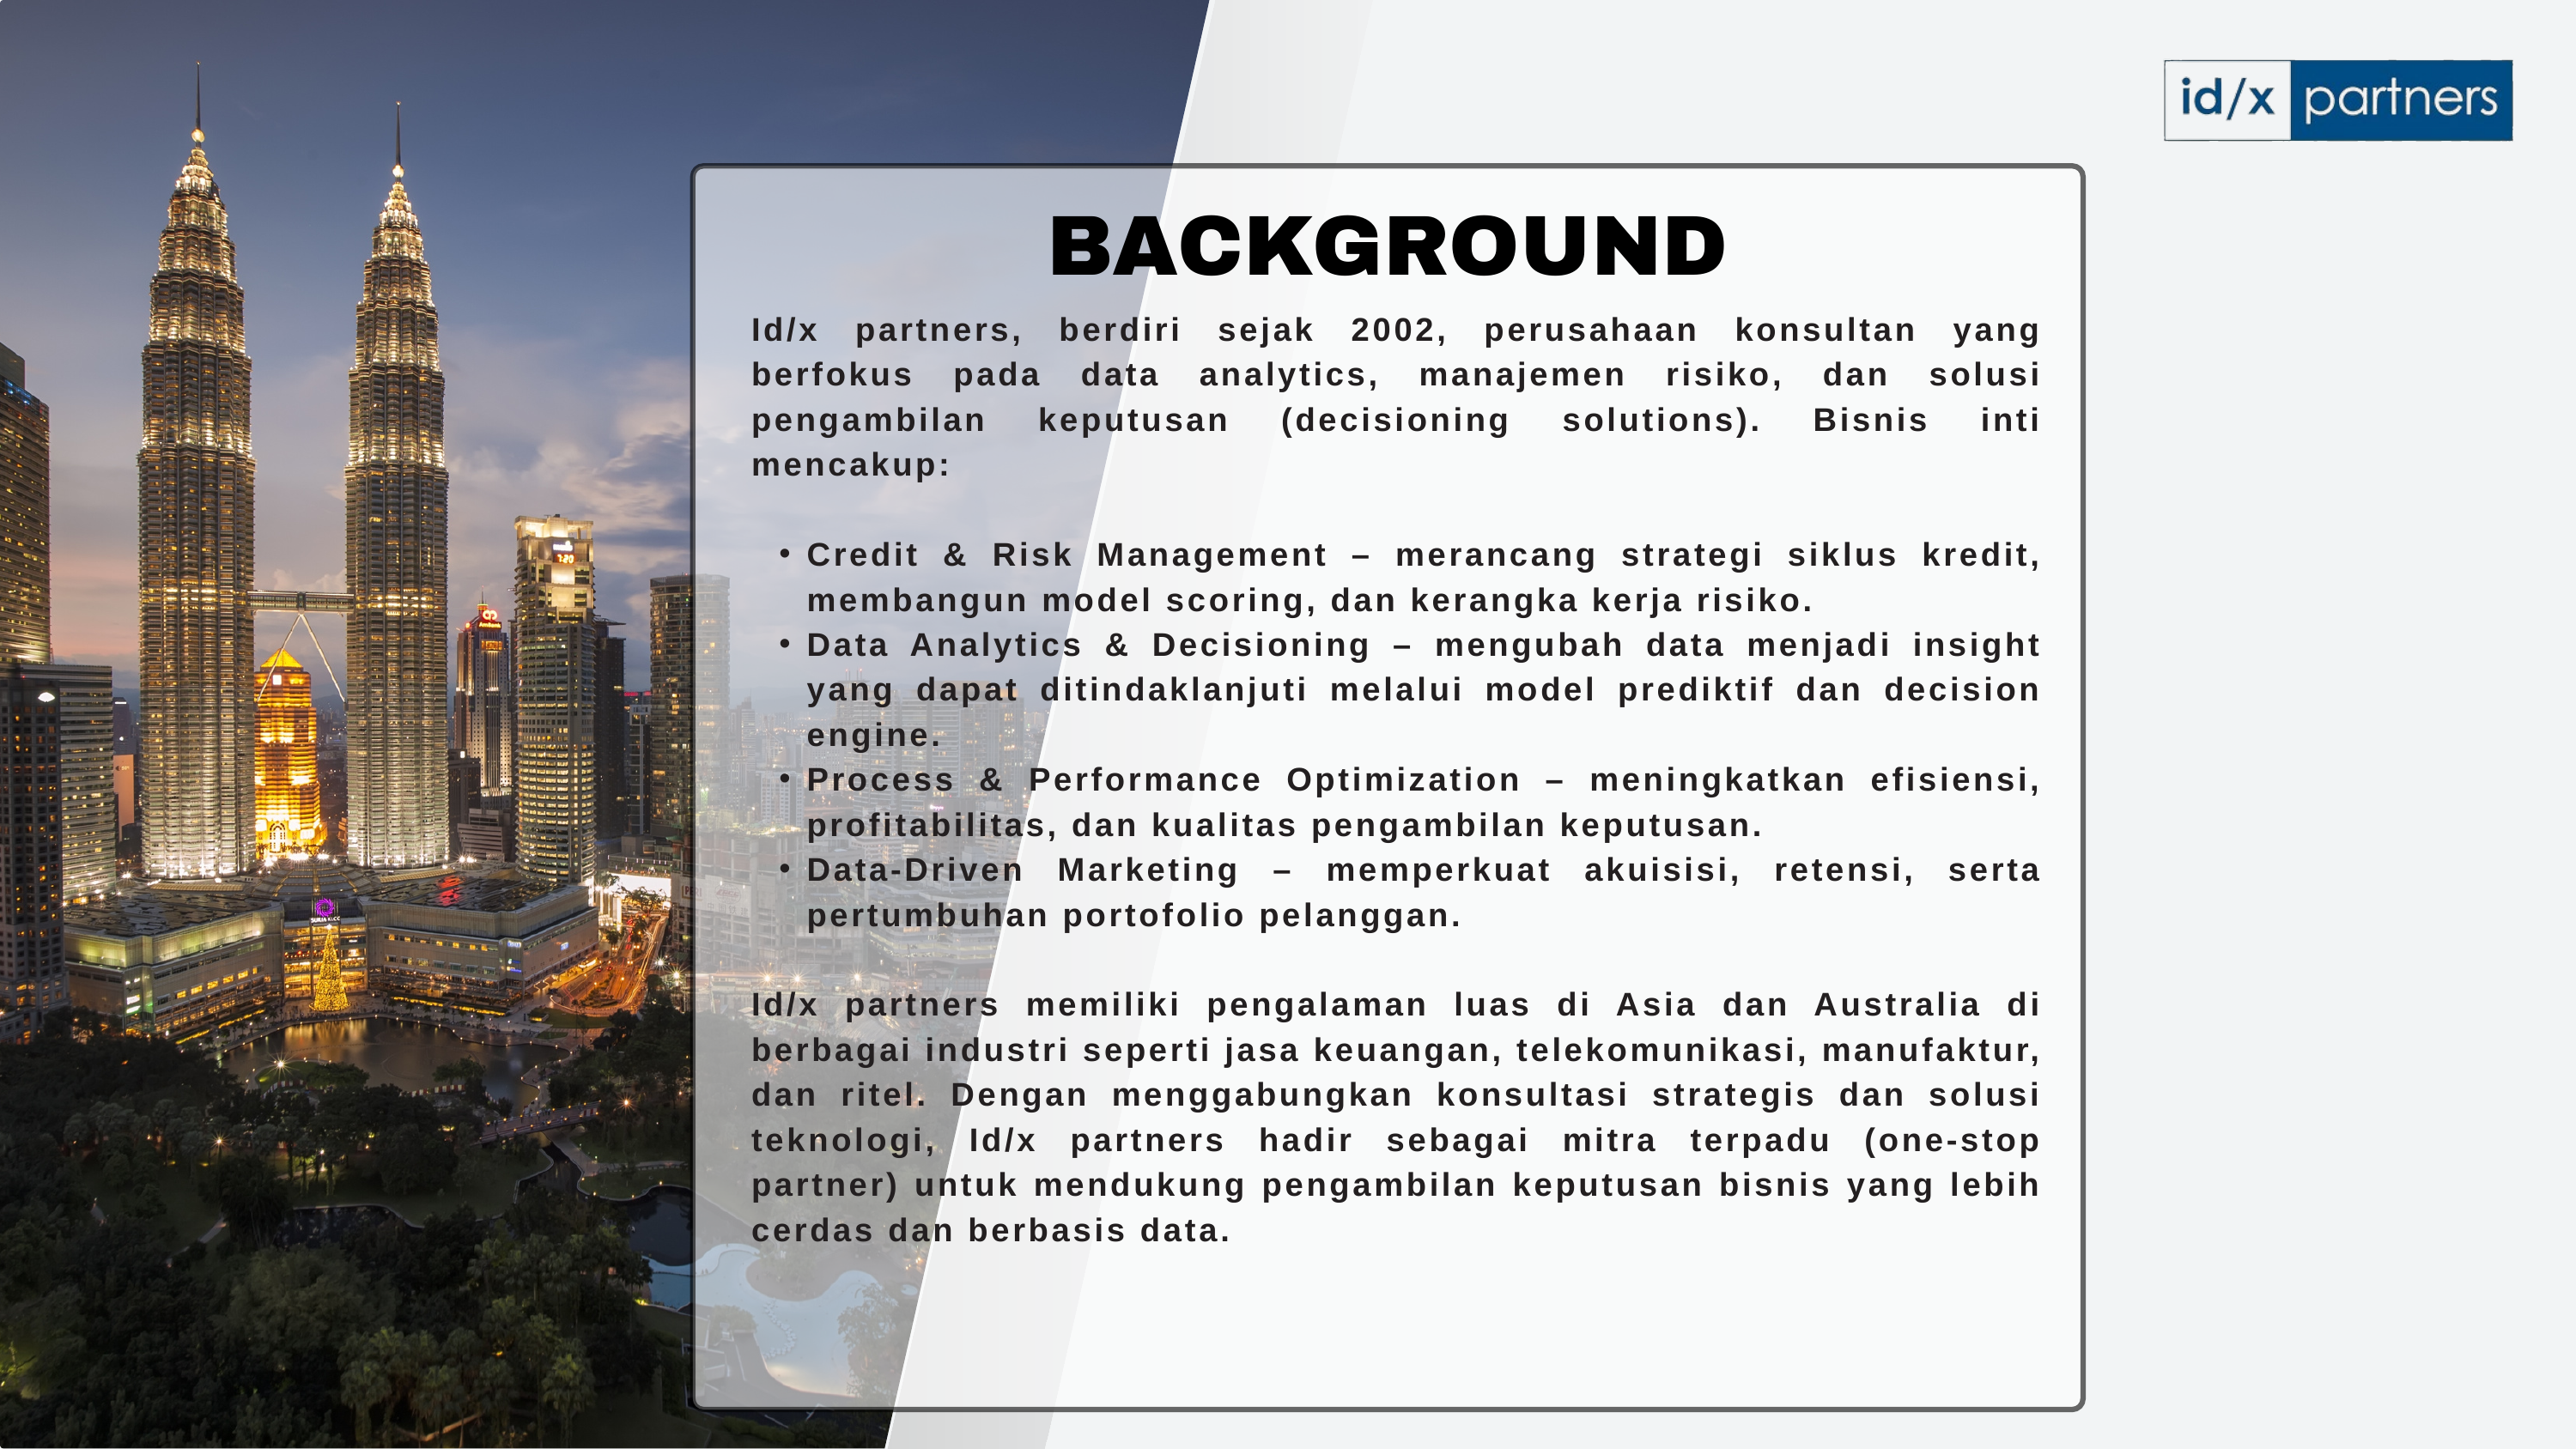

BACKGROUND
Id/x partners, berdiri sejak 2002, perusahaan konsultan yang berfokus pada data analytics, manajemen risiko, dan solusi pengambilan keputusan (decisioning solutions). Bisnis inti mencakup:

Credit & Risk Management – merancang strategi siklus kredit, membangun model scoring, dan kerangka kerja risiko.
Data Analytics & Decisioning – mengubah data menjadi insight yang dapat ditindaklanjuti melalui model prediktif dan decision engine.
Process & Performance Optimization – meningkatkan efisiensi, profitabilitas, dan kualitas pengambilan keputusan.
Data-Driven Marketing – memperkuat akuisisi, retensi, serta pertumbuhan portofolio pelanggan.

Id/x partners memiliki pengalaman luas di Asia dan Australia di berbagai industri seperti jasa keuangan, telekomunikasi, manufaktur, dan ritel. Dengan menggabungkan konsultasi strategis dan solusi teknologi, Id/x partners hadir sebagai mitra terpadu (one-stop partner) untuk mendukung pengambilan keputusan bisnis yang lebih cerdas dan berbasis data.